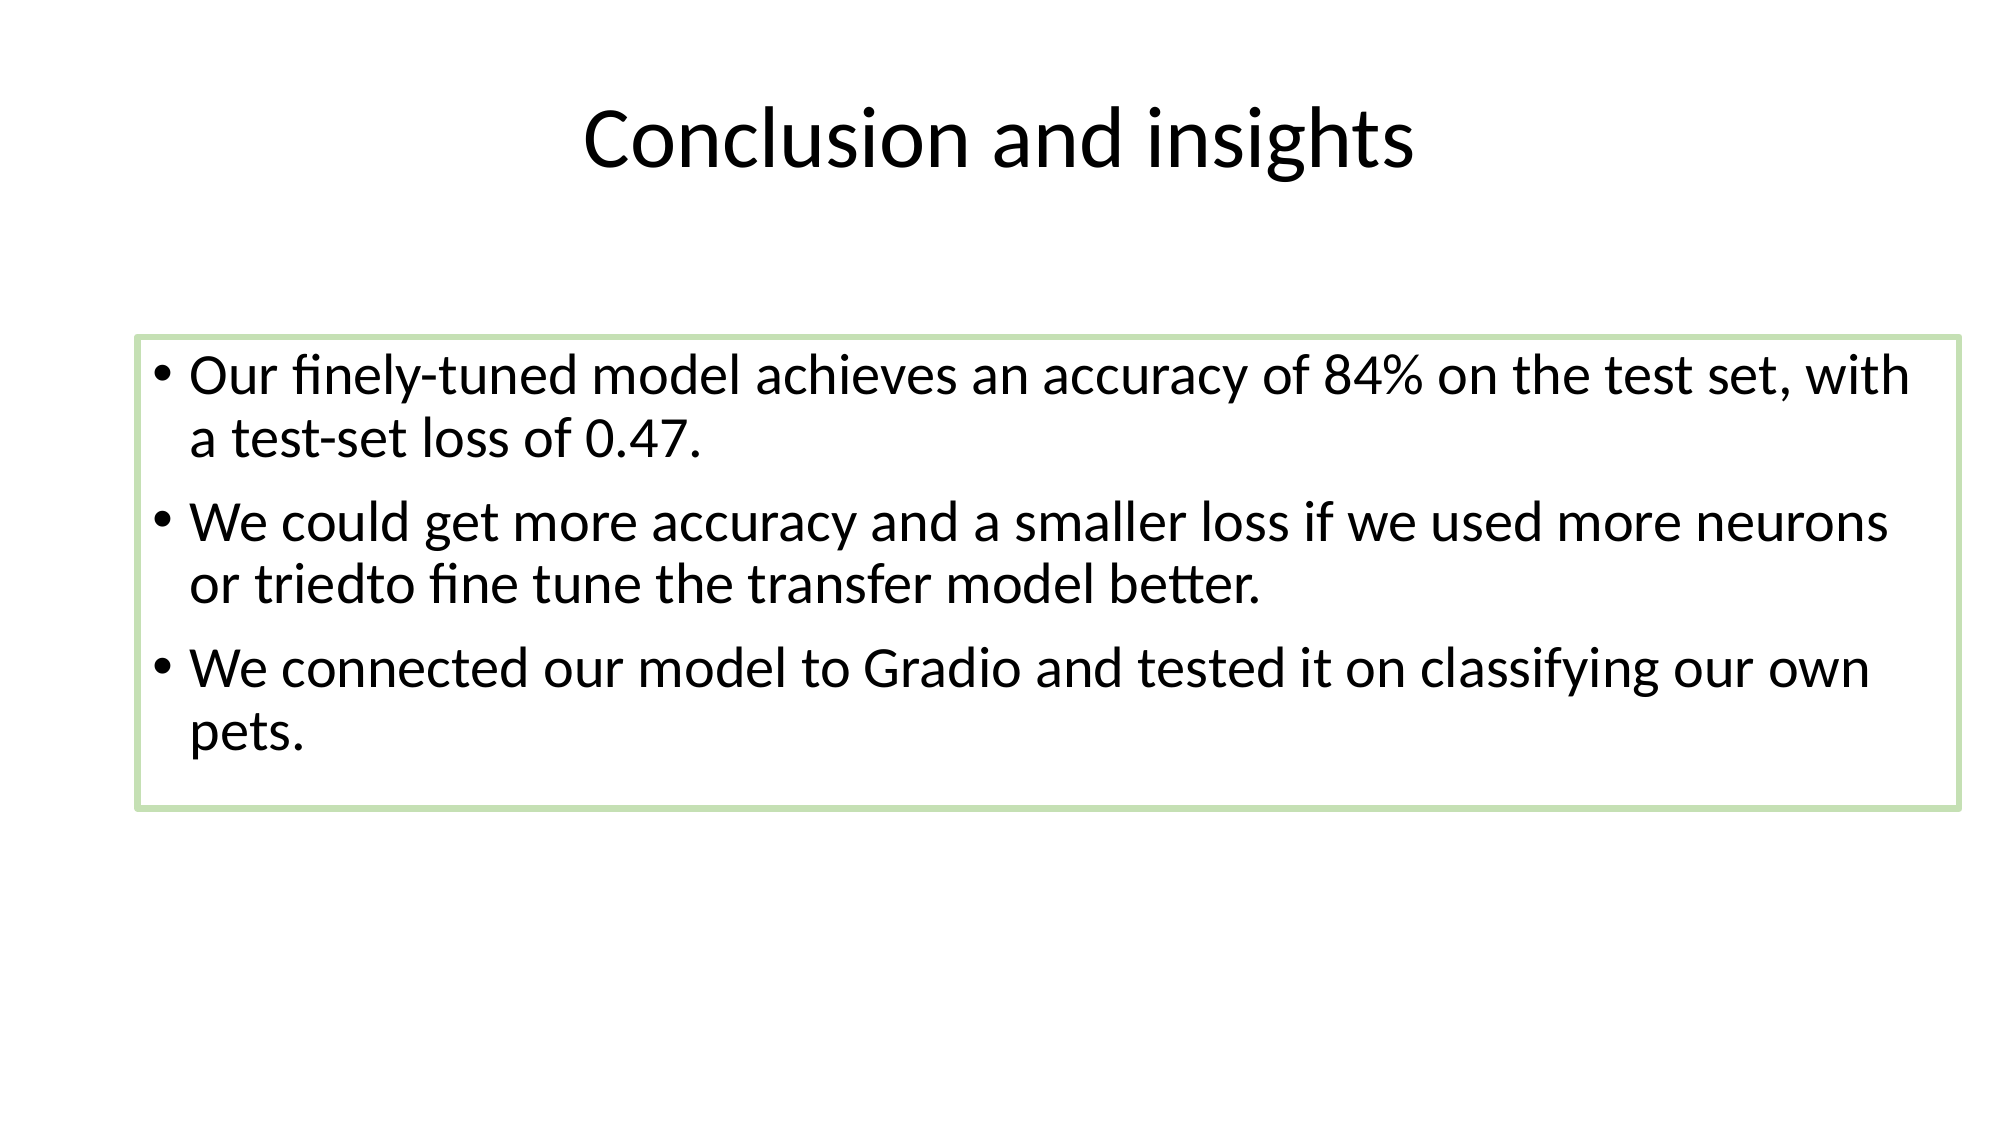

# Conclusion and insights
Our finely-tuned model achieves an accuracy of 84% on the test set, with a test-set loss of 0.47.
We could get more accuracy and a smaller loss if we used more neurons or triedto fine tune the transfer model better.
We connected our model to Gradio and tested it on classifying our own pets.